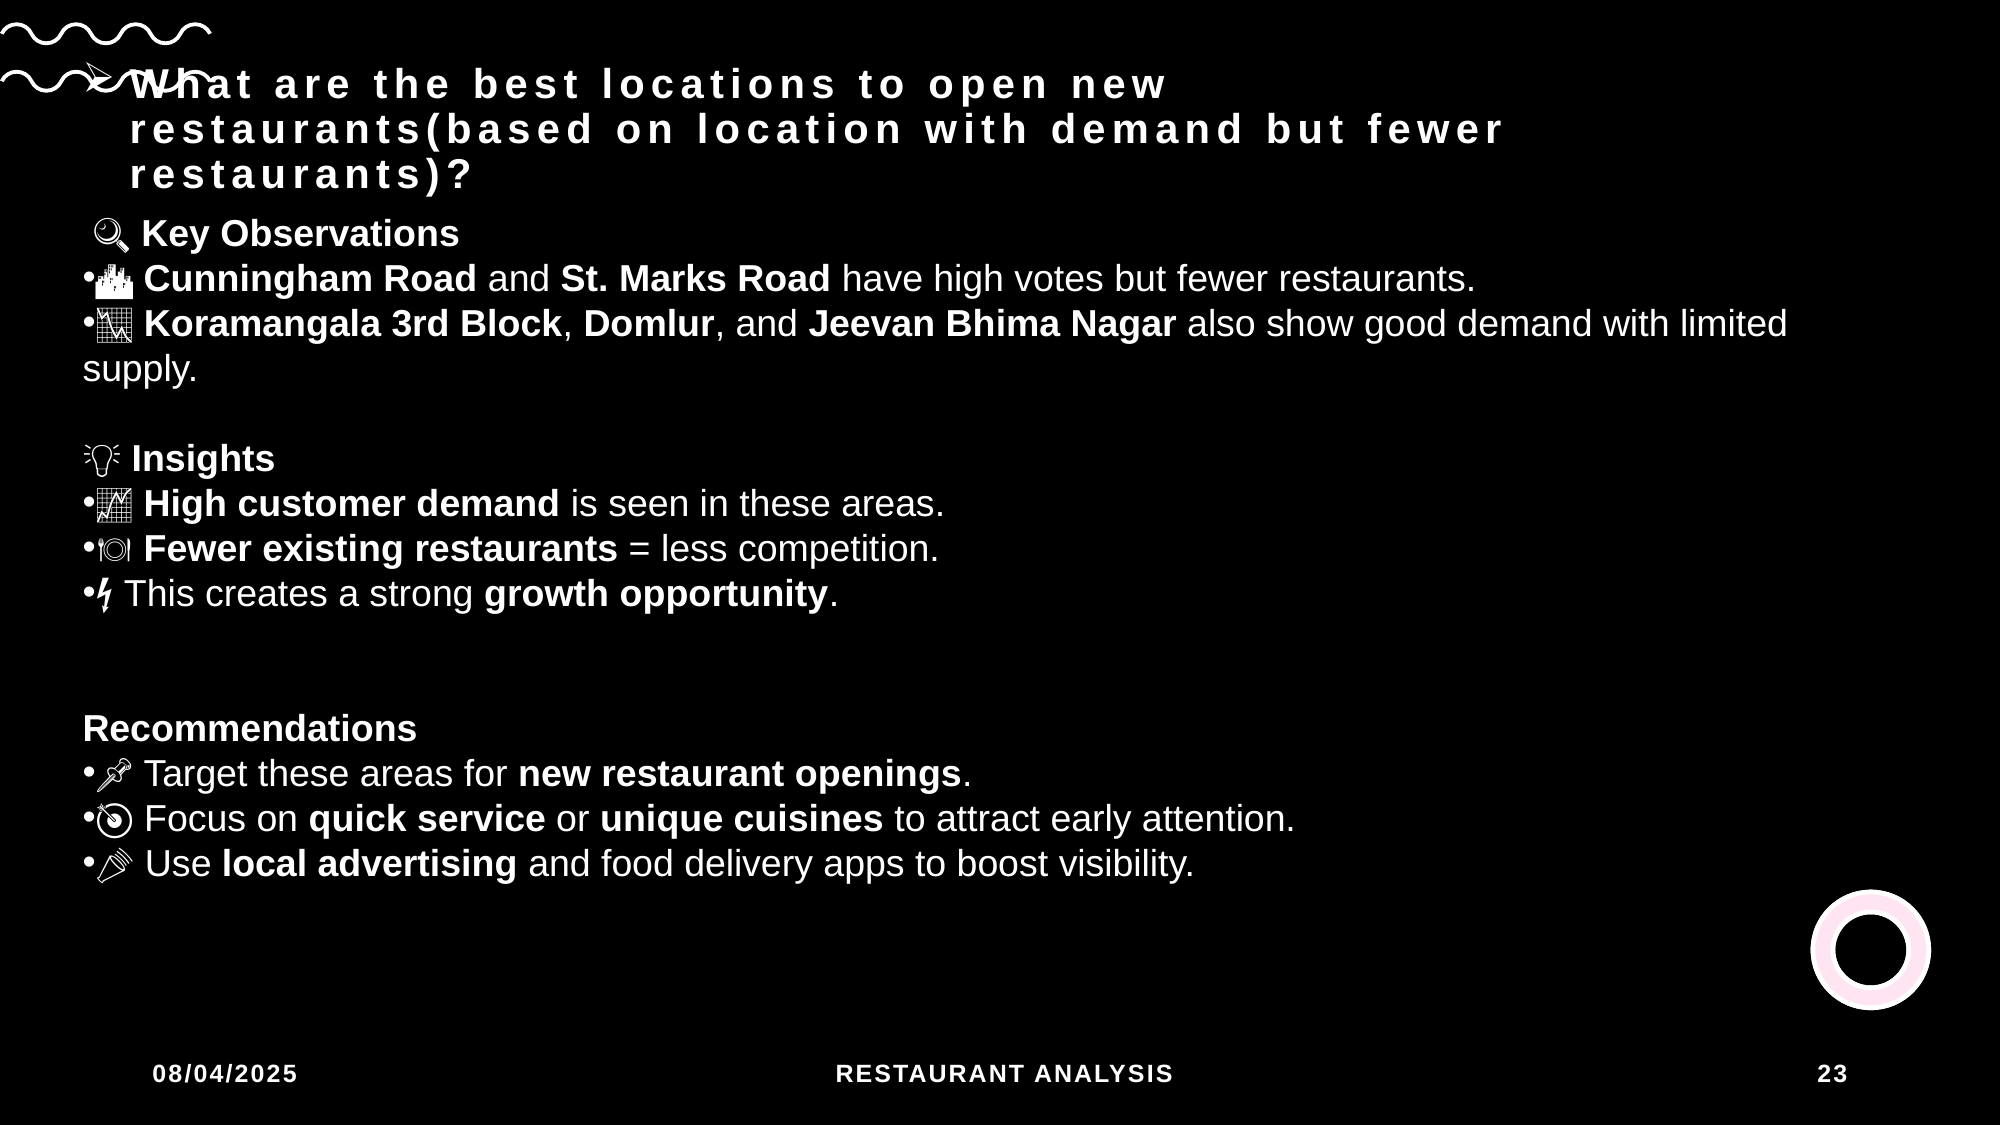

# What are the best locations to open new restaurants(based on location with demand but fewer restaurants)?
 🔍 Key Observations
🏙️ Cunningham Road and St. Marks Road have high votes but fewer restaurants.
📉 Koramangala 3rd Block, Domlur, and Jeevan Bhima Nagar also show good demand with limited supply.

💡 Insights
📈 High customer demand is seen in these areas.
🍽️ Fewer existing restaurants = less competition.
⚡ This creates a strong growth opportunity.

Recommendations
📌 Target these areas for new restaurant openings.
🎯 Focus on quick service or unique cuisines to attract early attention.
📣 Use local advertising and food delivery apps to boost visibility.

08/04/2025
 Restaurant Analysis
23